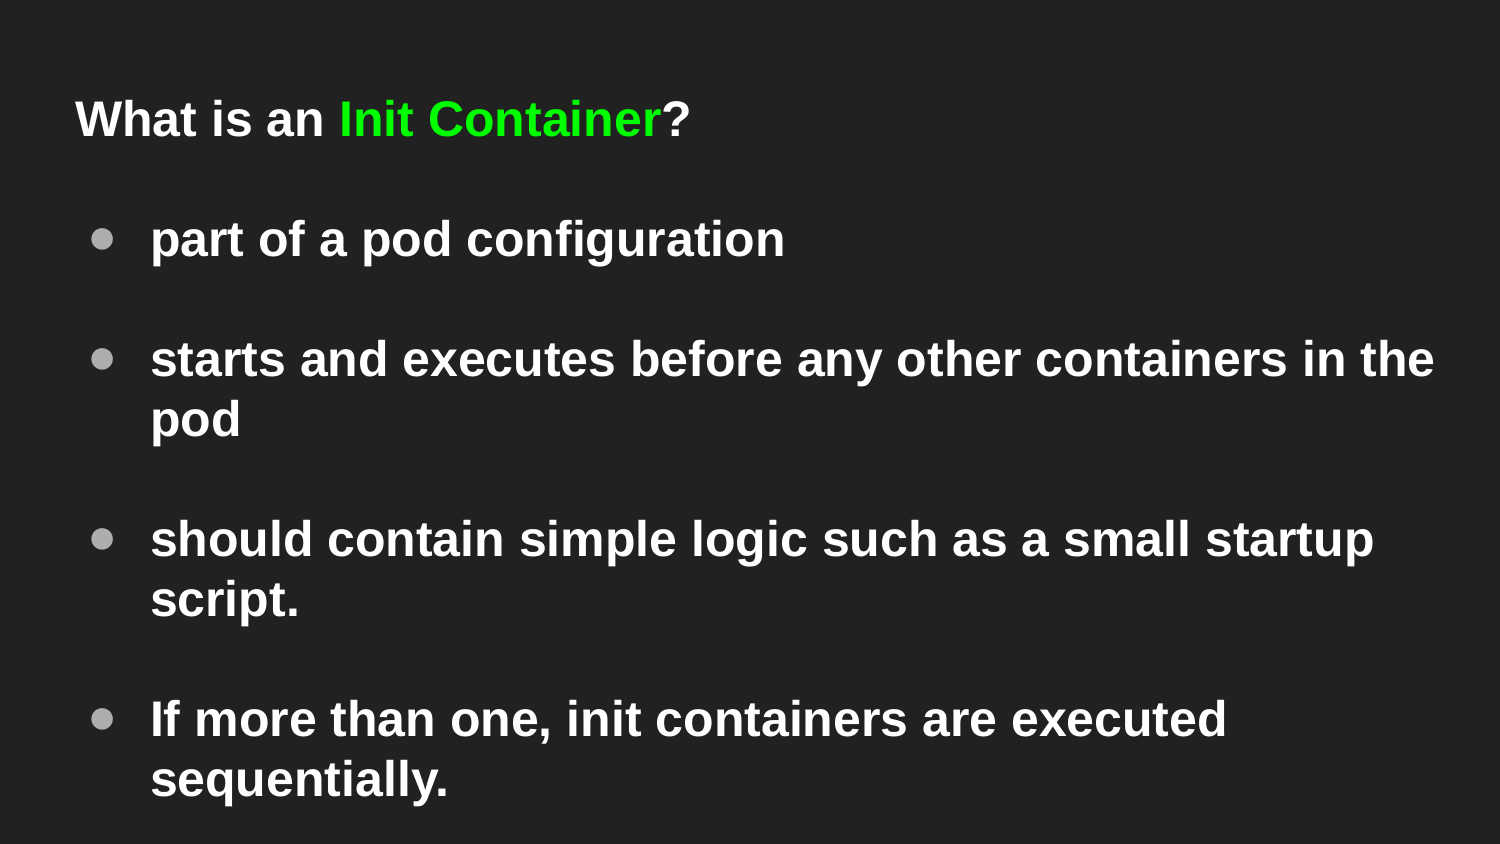

What is an Init Container?

part of a pod configuration

starts and executes before any other containers in the pod

should contain simple logic such as a small startup script.

If more than one, init containers are executed sequentially.

#